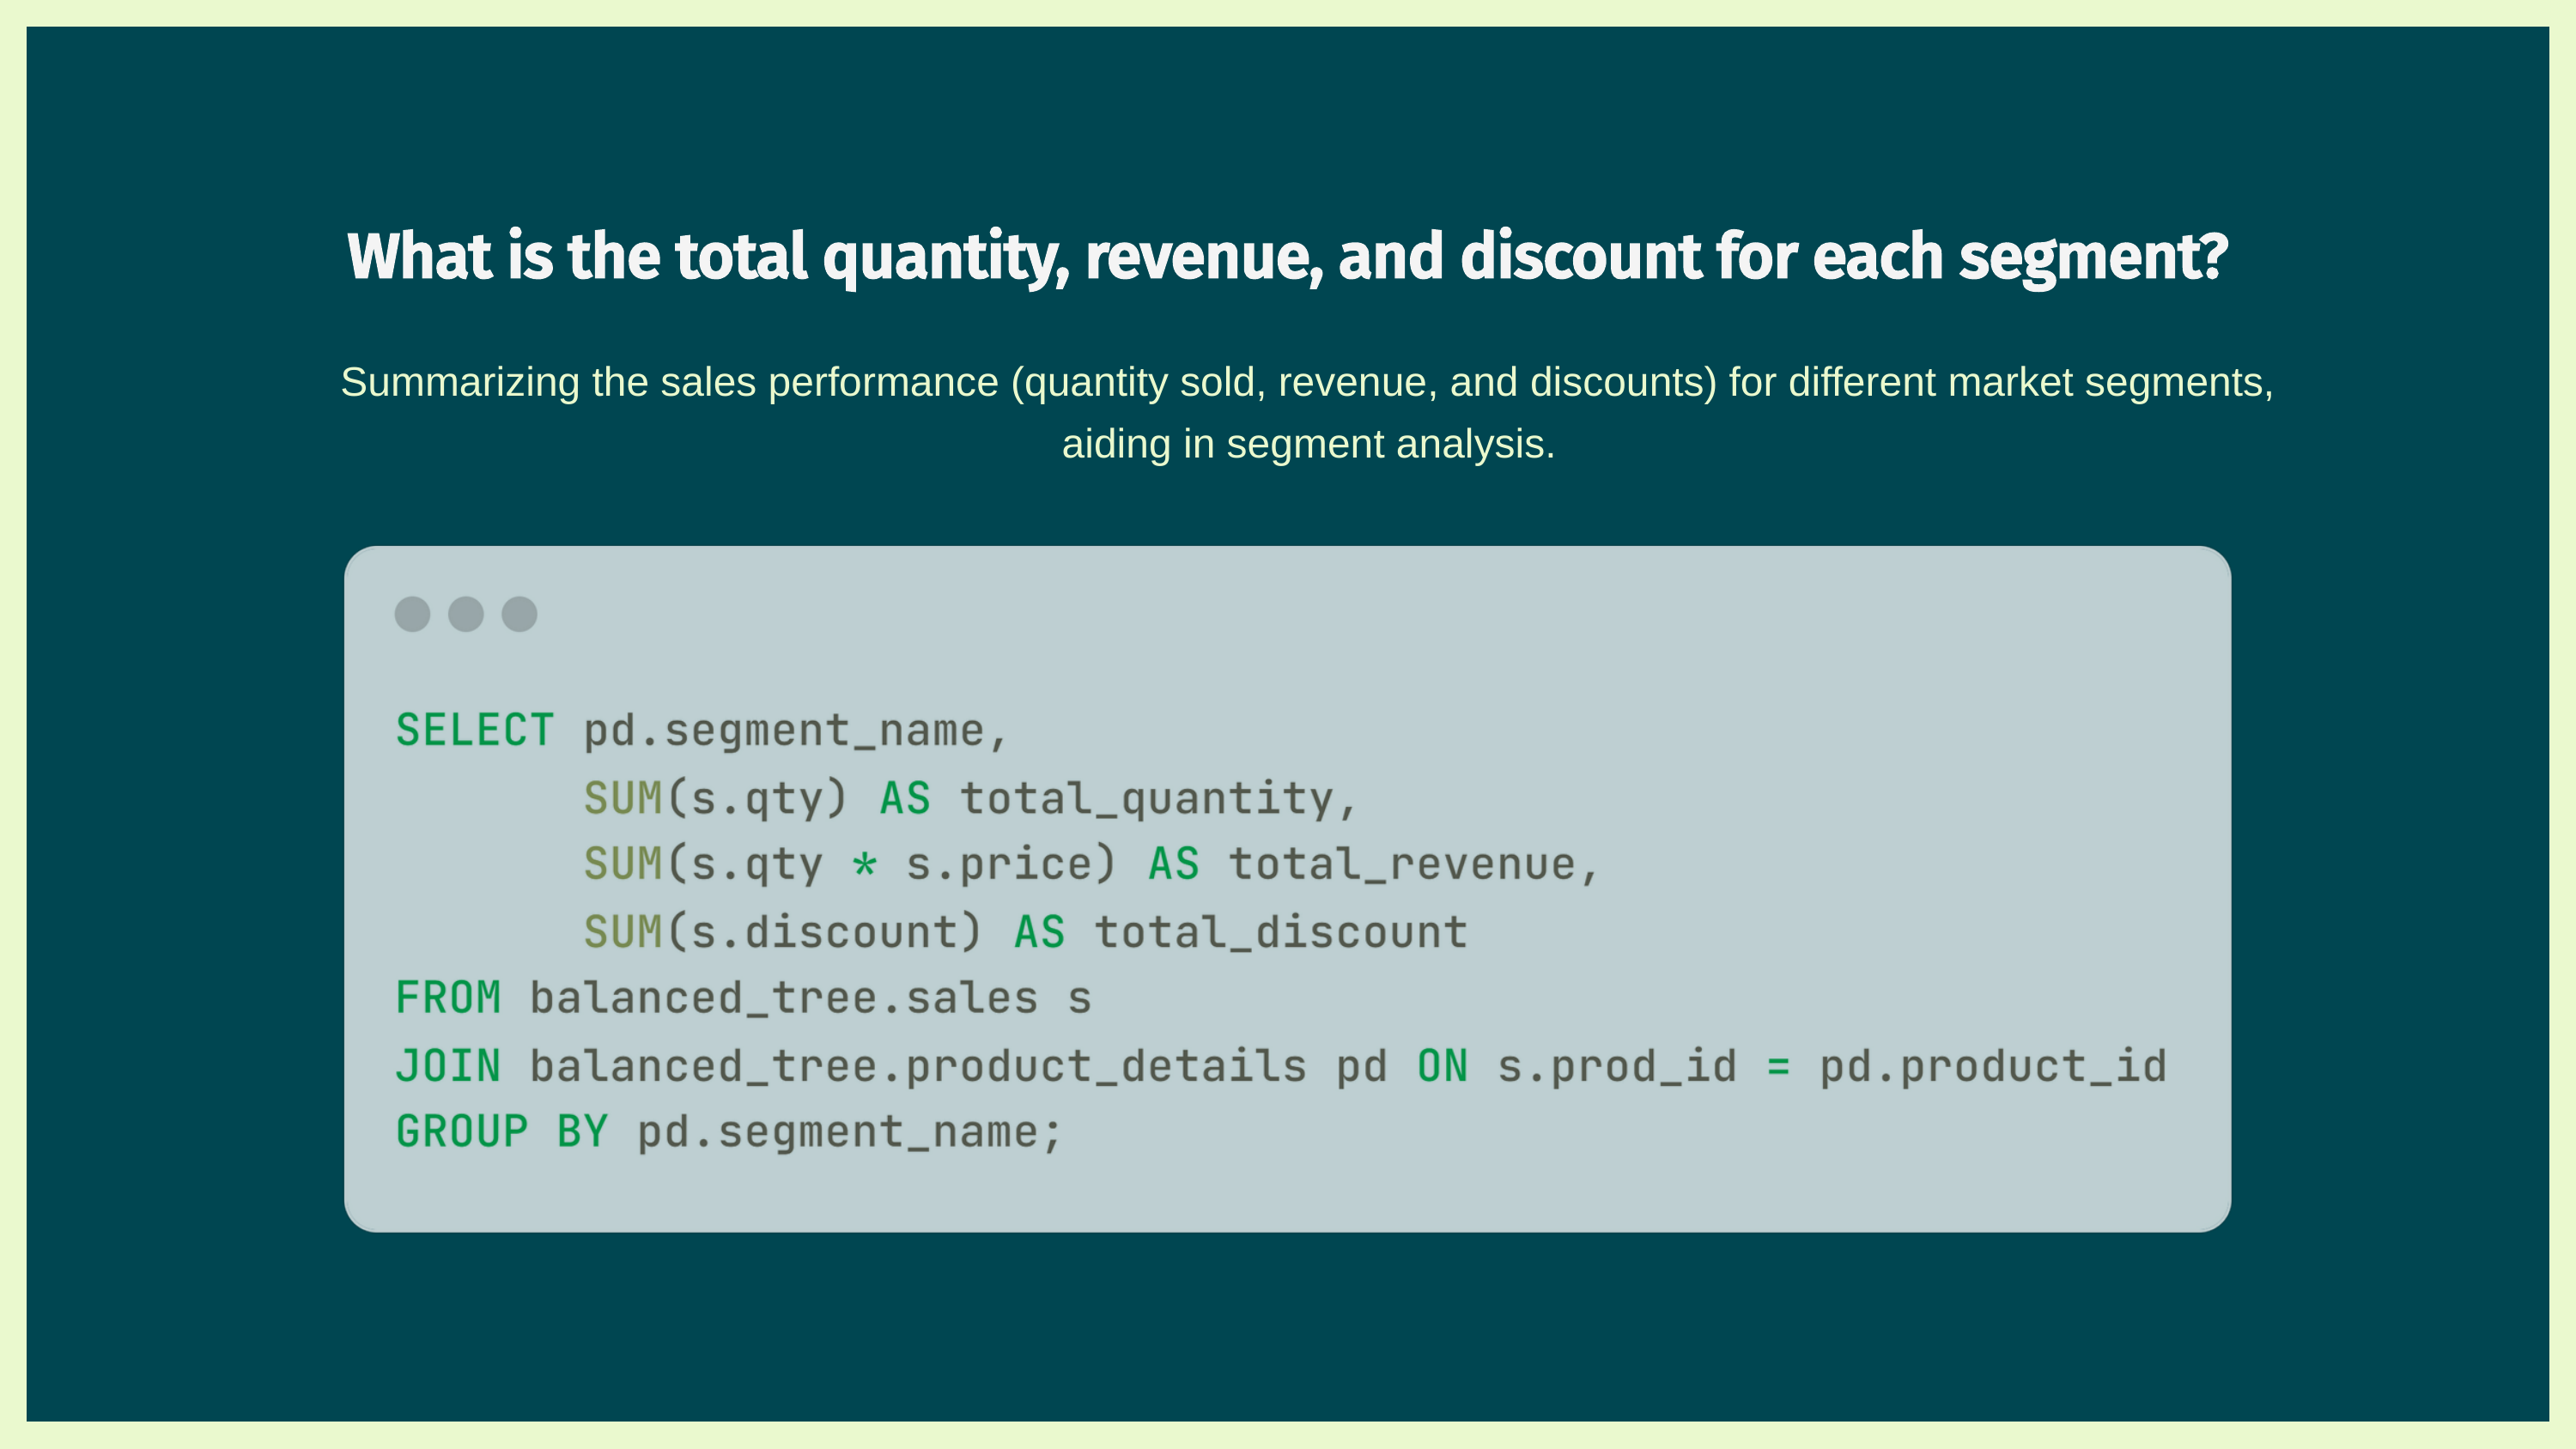

What is the total quantity, revenue, and discount for each segment?
Summarizing the sales performance (quantity sold, revenue, and discounts) for different market segments, aiding in segment analysis.